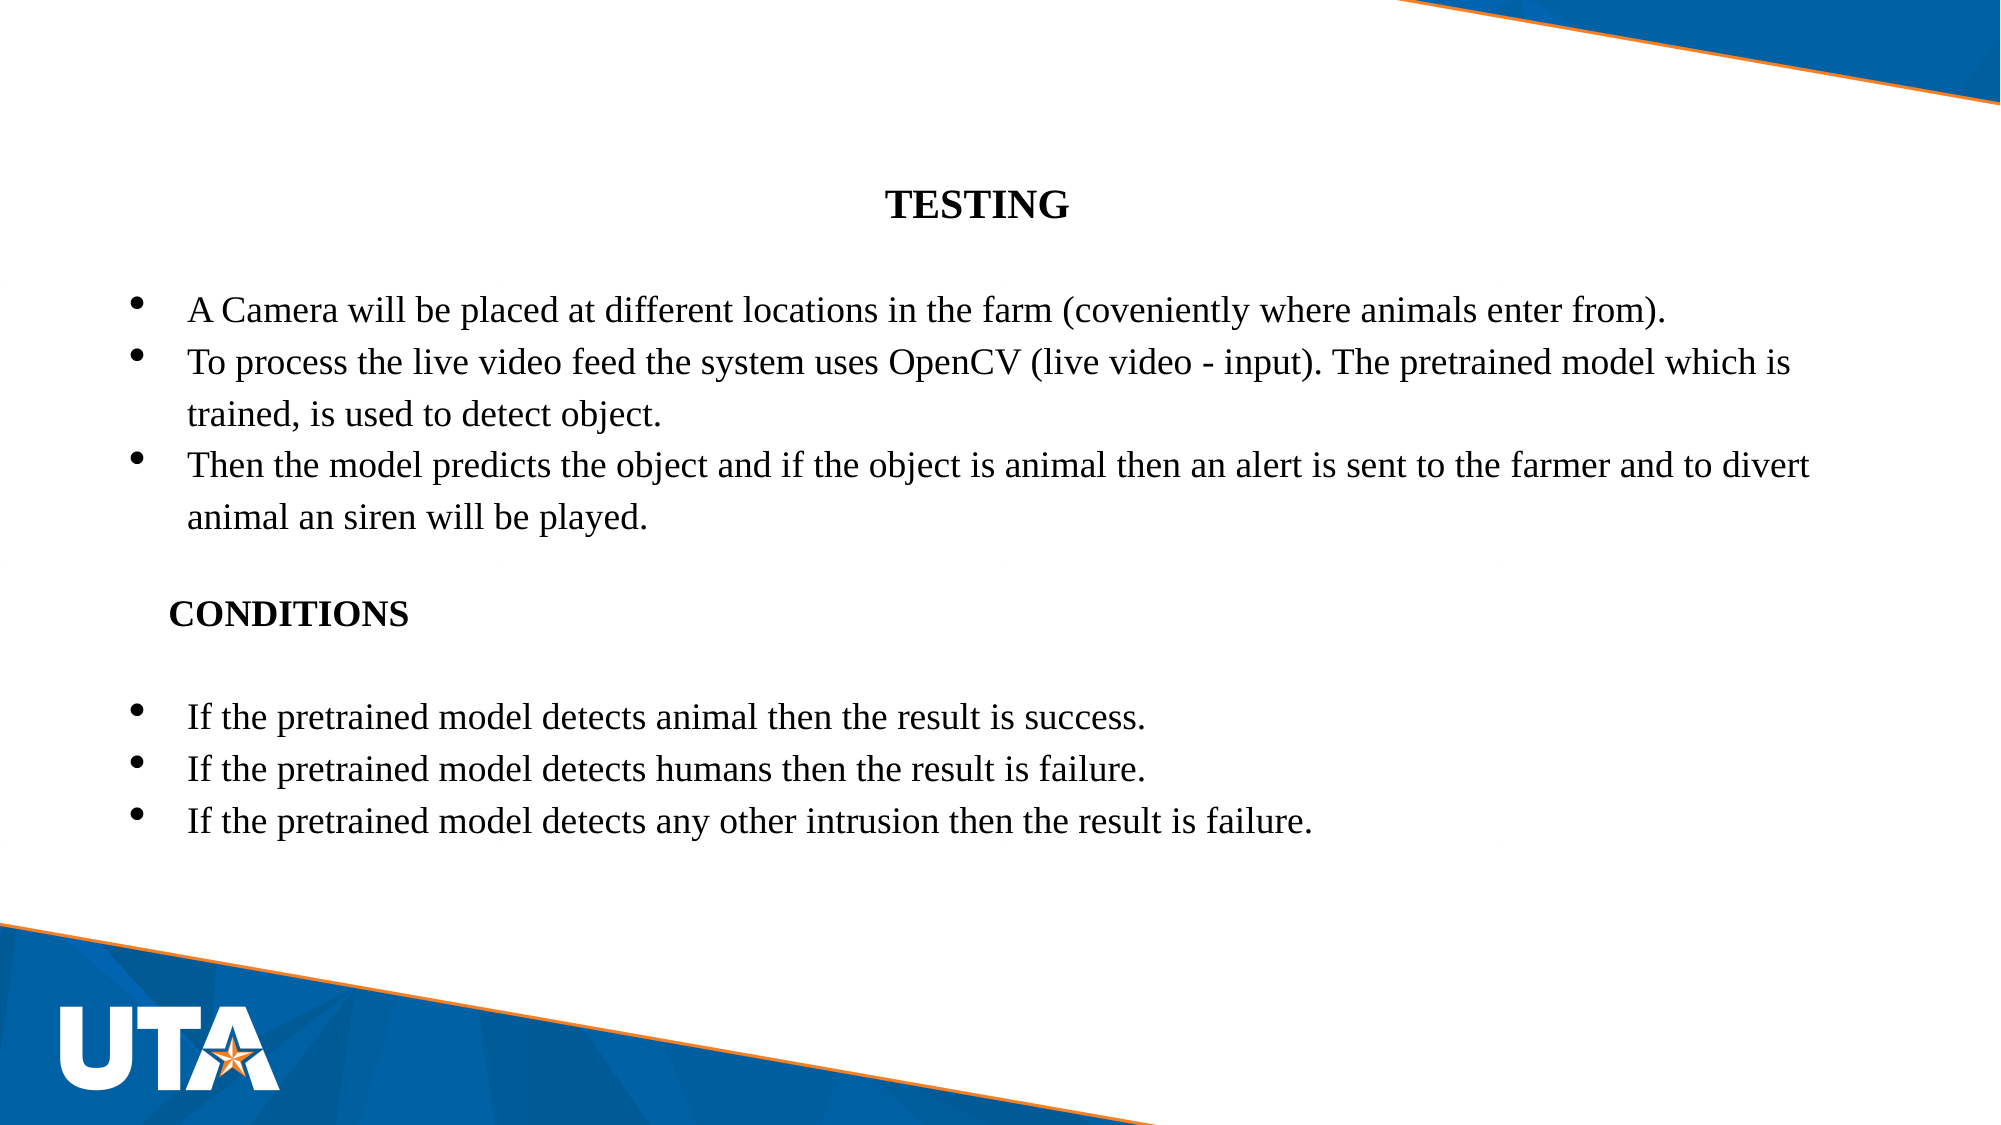

TESTING

A Camera will be placed at different locations in the farm (coveniently where animals enter from).
To process the live video feed the system uses OpenCV (live video - input). The pretrained model which is trained, is used to detect object.
Then the model predicts the object and if the object is animal then an alert is sent to the farmer and to divert animal an siren will be played.

CONDITIONS

If the pretrained model detects animal then the result is success.
If the pretrained model detects humans then the result is failure.
If the pretrained model detects any other intrusion then the result is failure.